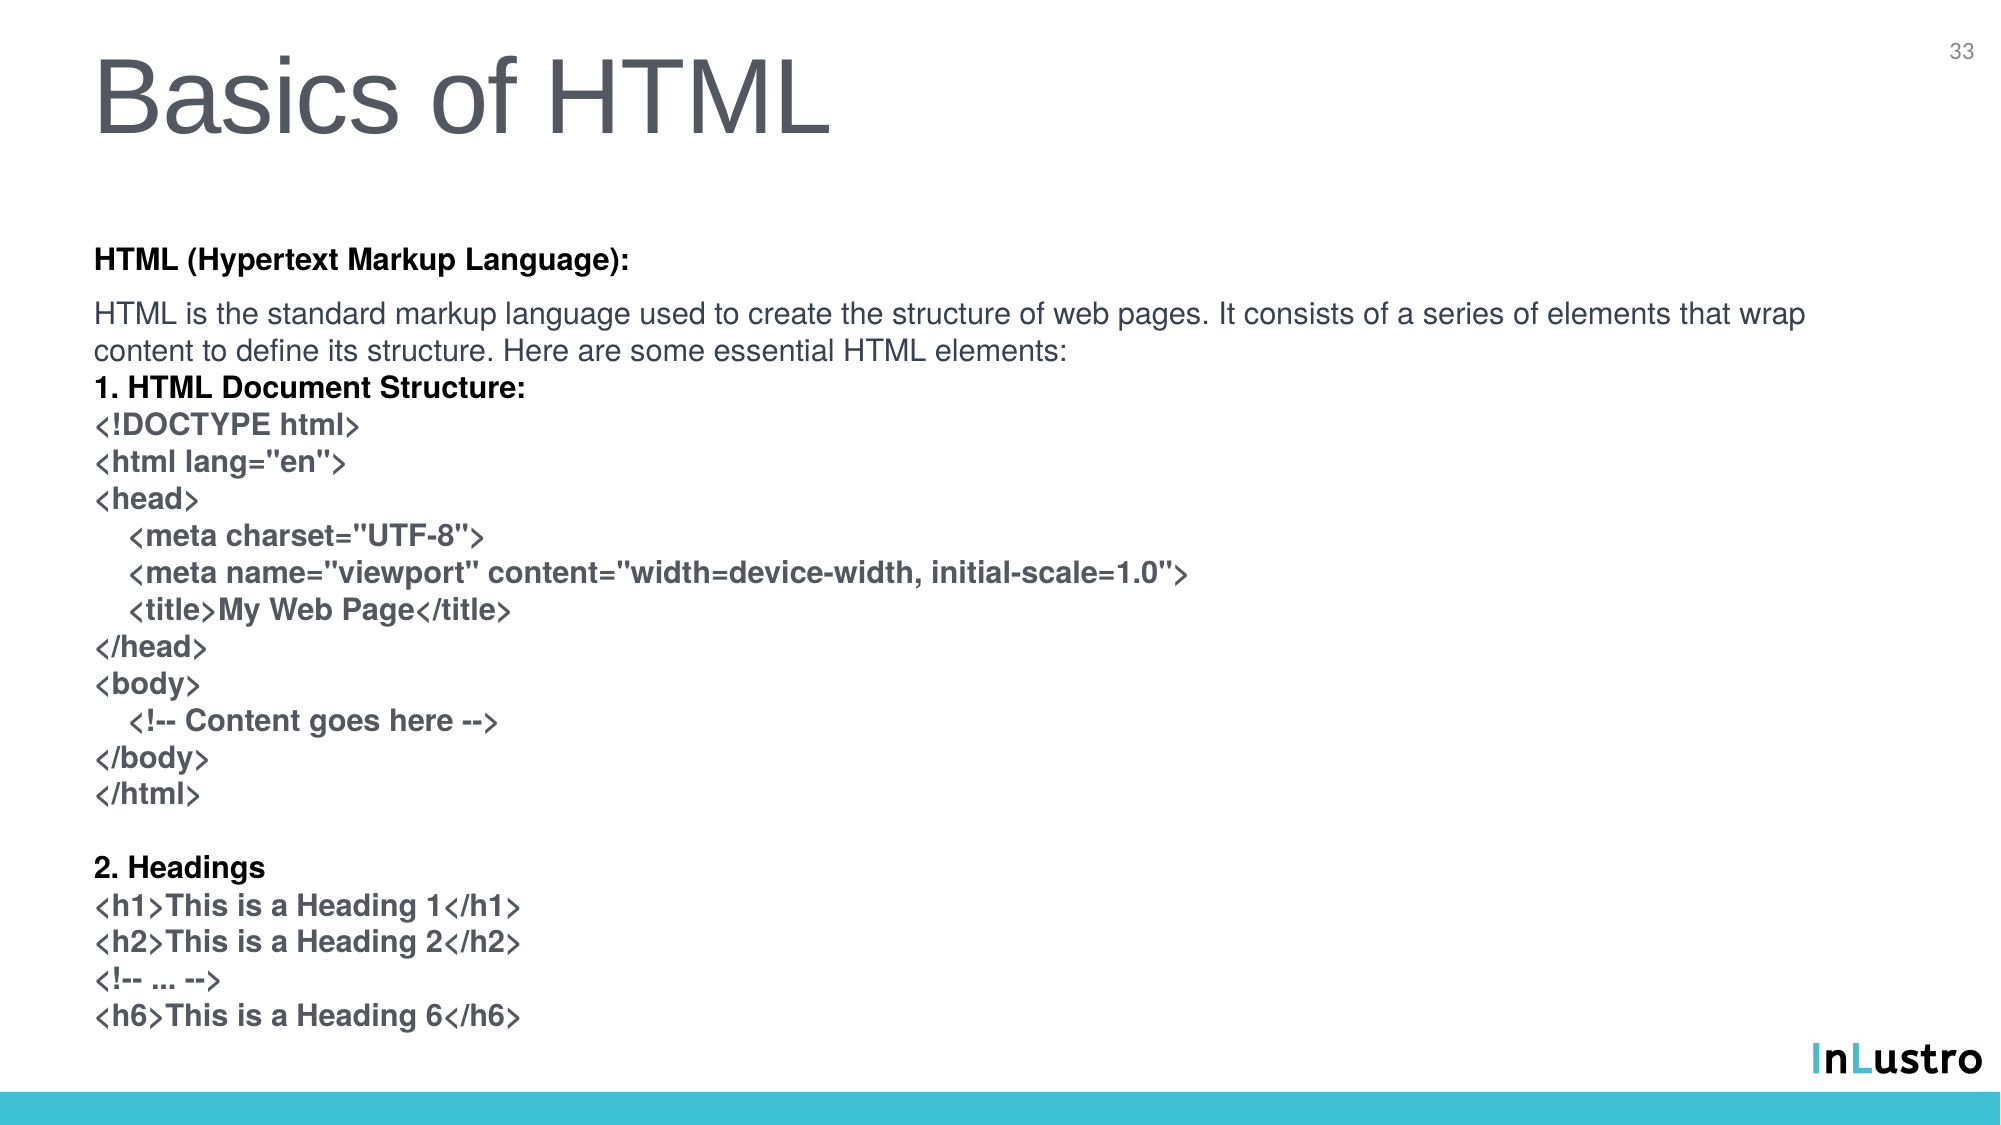

33
Basics of HTML
HTML (Hypertext Markup Language):
HTML is the standard markup language used to create the structure of web pages. It consists of a series of elements that wrap content to define its structure. Here are some essential HTML elements:
1. HTML Document Structure:
<!DOCTYPE html>
<html lang="en">
<head>
    <meta charset="UTF-8">
    <meta name="viewport" content="width=device-width, initial-scale=1.0">
    <title>My Web Page</title>
</head>
<body>
    <!-- Content goes here -->
</body>
</html>

2. Headings
<h1>This is a Heading 1</h1>
<h2>This is a Heading 2</h2>
<!-- ... -->
<h6>This is a Heading 6</h6>